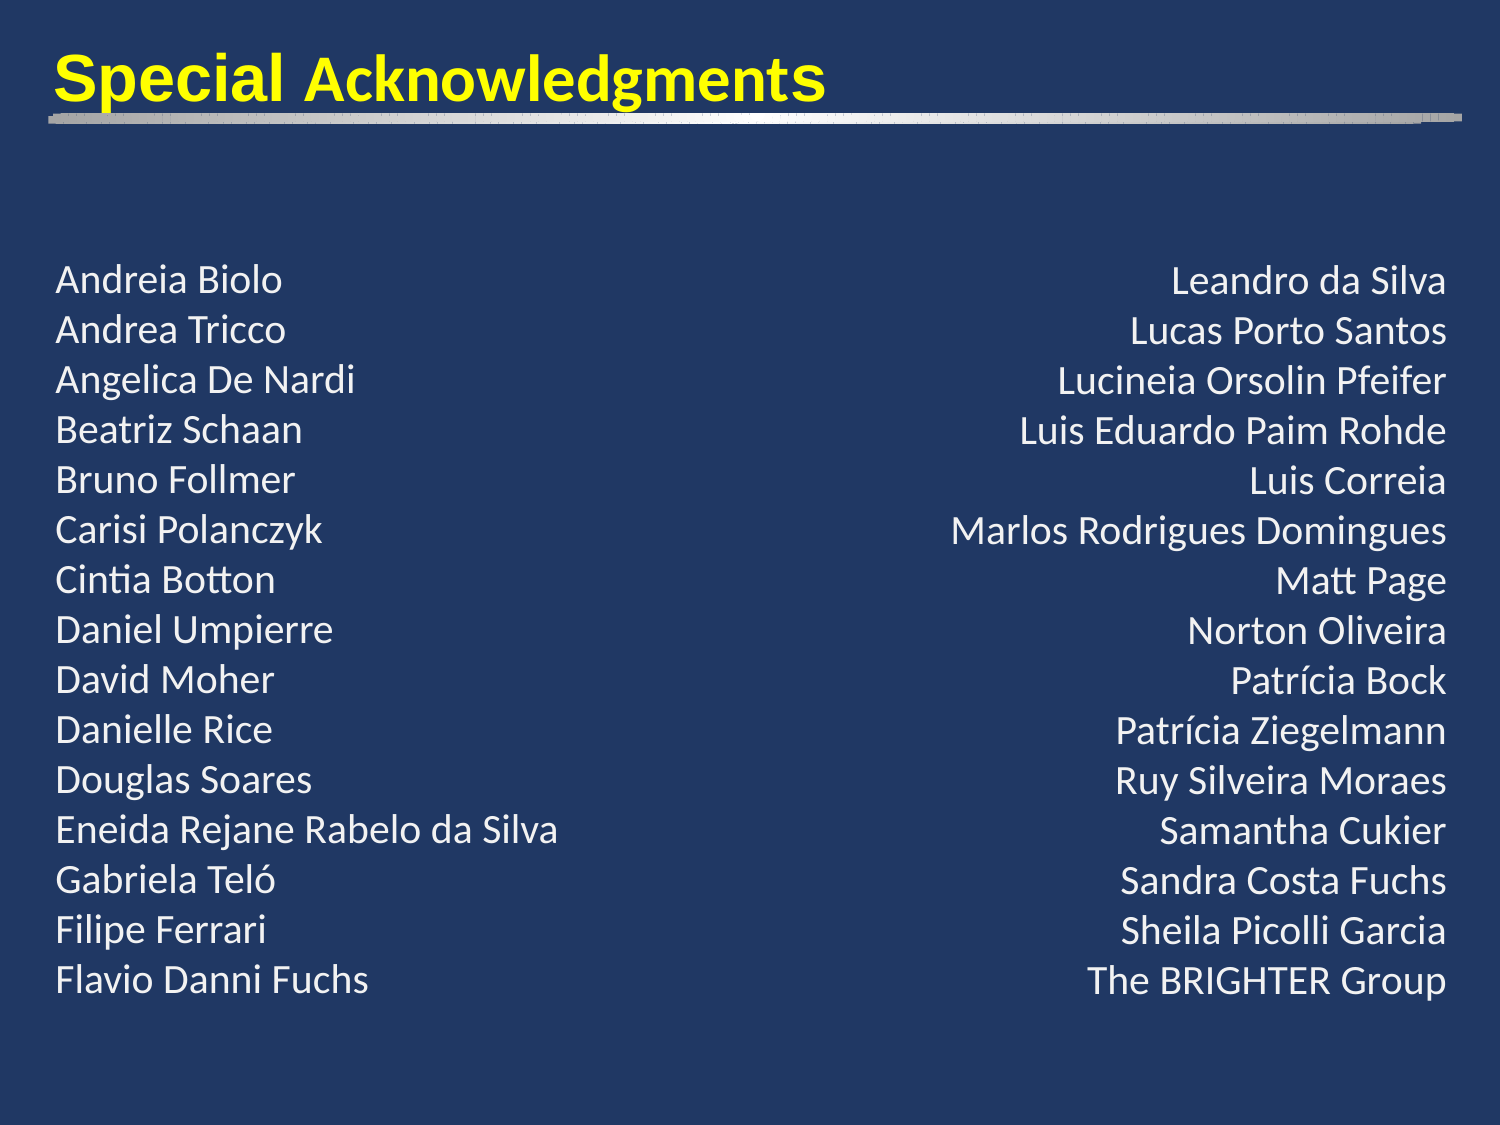

Special Acknowledgments

Andreia Biolo
Andrea Tricco
Angelica De Nardi
Beatriz Schaan
Bruno Follmer
Carisi Polanczyk
Cintia Botton
Daniel Umpierre
David Moher
Danielle Rice
Douglas Soares
Eneida Rejane Rabelo da Silva
Gabriela Teló
Filipe Ferrari
Flavio Danni Fuchs

Leandro da Silva
Lucas Porto Santos
Lucineia Orsolin Pfeifer
Luis Eduardo Paim Rohde
Luis Correia
Marlos Rodrigues Domingues
Matt Page
Norton Oliveira
Patrícia Bock
Patrícia Ziegelmann
Ruy Silveira Moraes
Samantha Cukier
Sandra Costa Fuchs
Sheila Picolli Garcia
The BRIGHTER Group